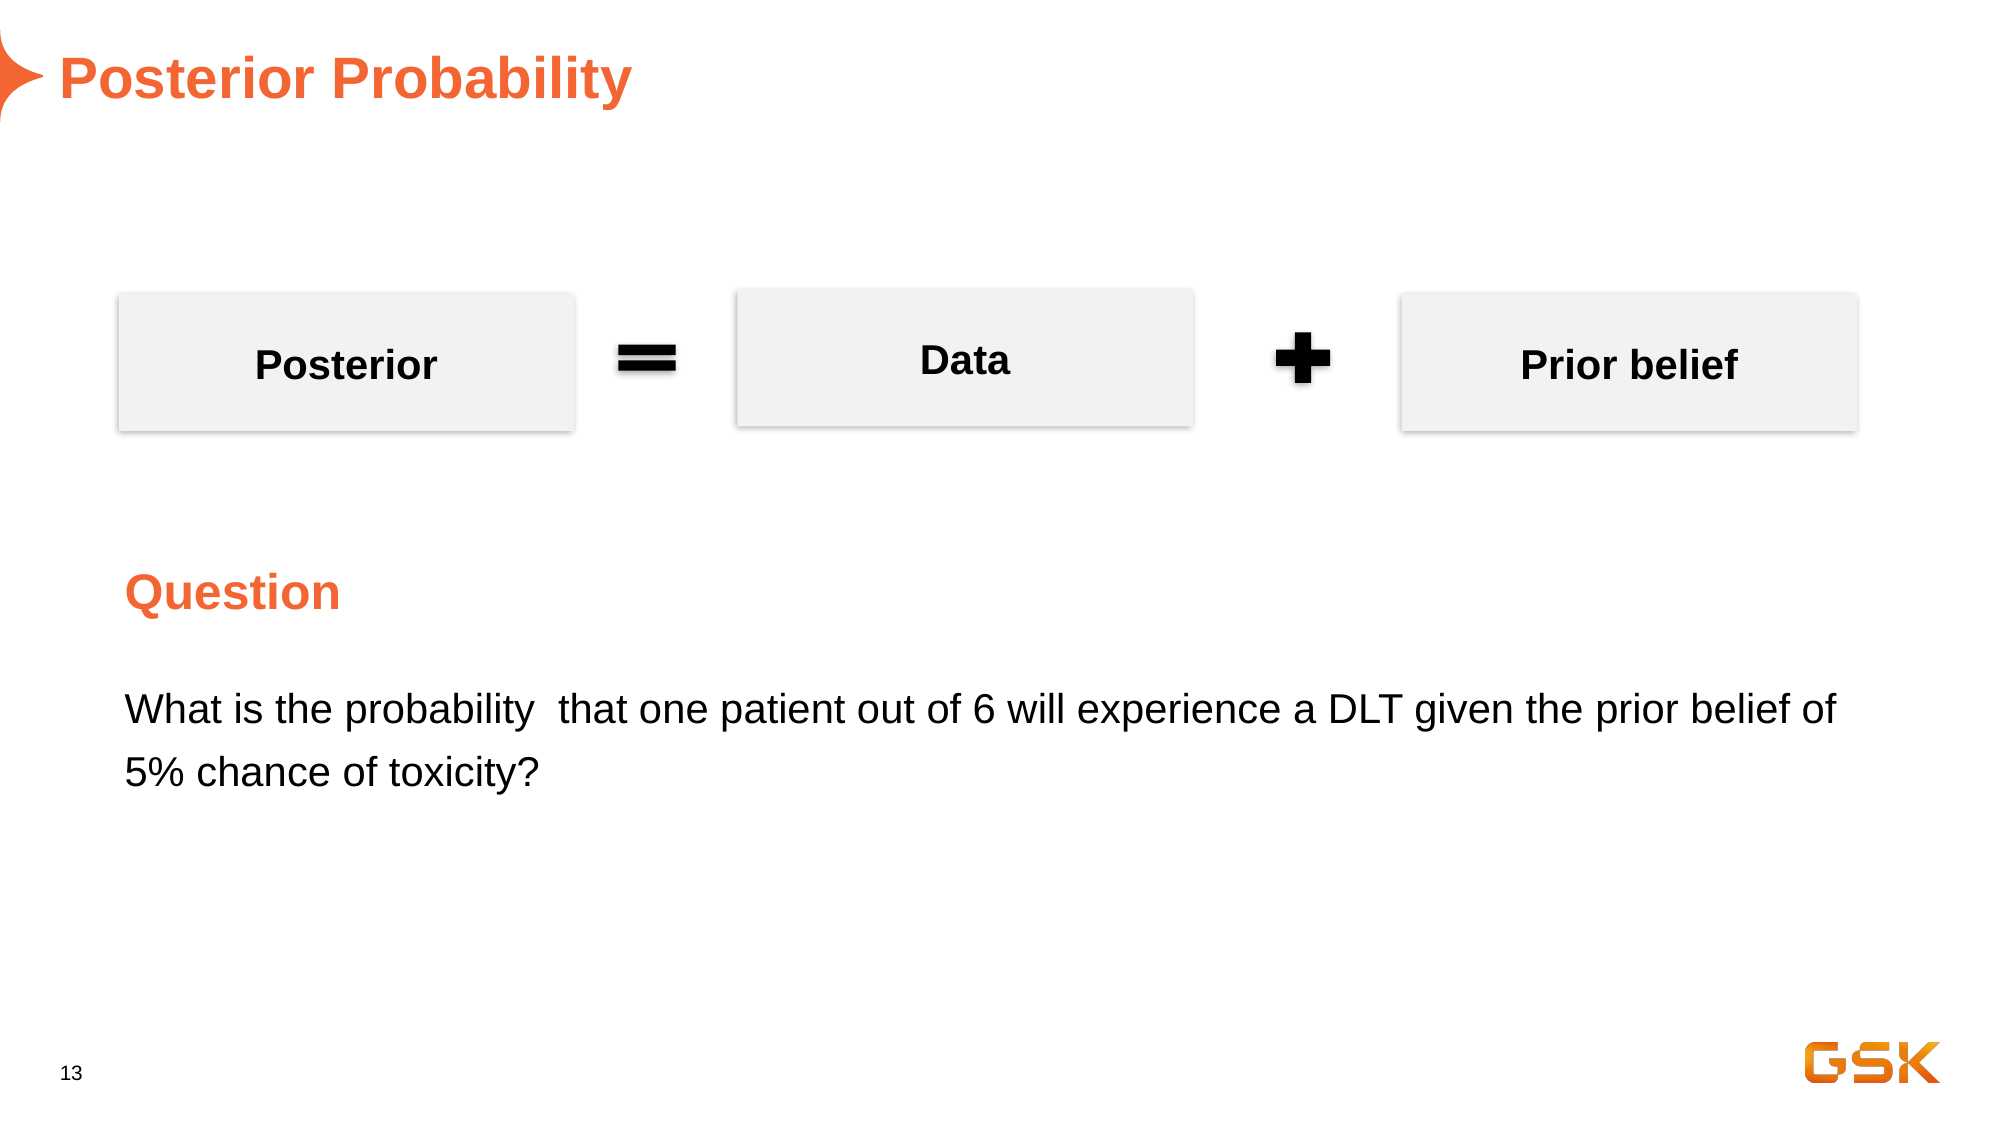

# Posterior Probability
Data
Posterior
Prior belief

Question

What is the probability  that one patient out of 6 will experience a DLT given the prior belief of 5% chance of toxicity?
13